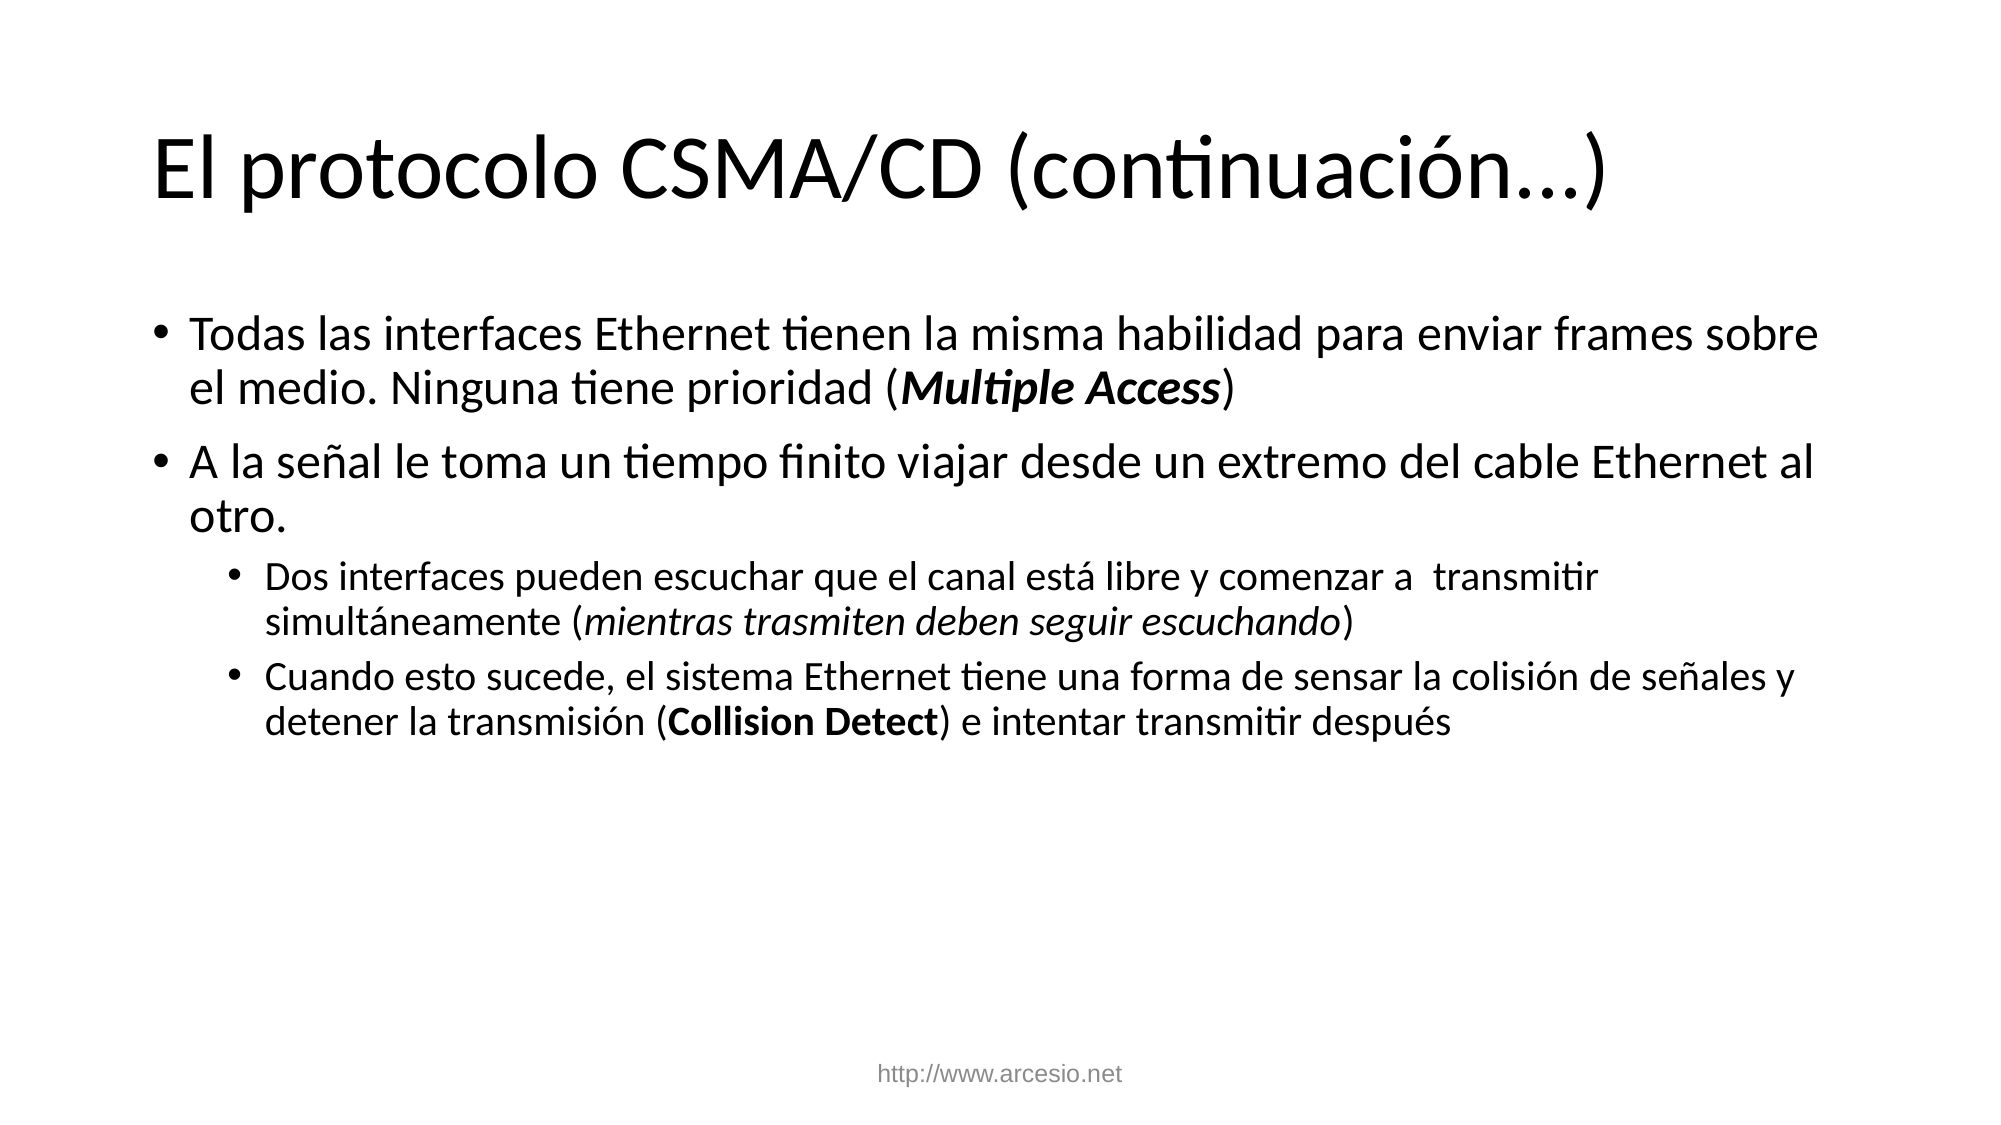

# El protocolo CSMA/CD (continuación...)
Todas las interfaces Ethernet tienen la misma habilidad para enviar frames sobre el medio. Ninguna tiene prioridad (Multiple Access)
A la señal le toma un tiempo finito viajar desde un extremo del cable Ethernet al otro.
Dos interfaces pueden escuchar que el canal está libre y comenzar a  transmitir simultáneamente (mientras trasmiten deben seguir escuchando)
Cuando esto sucede, el sistema Ethernet tiene una forma de sensar la colisión de señales y detener la transmisión (Collision Detect) e intentar transmitir después
http://www.arcesio.net